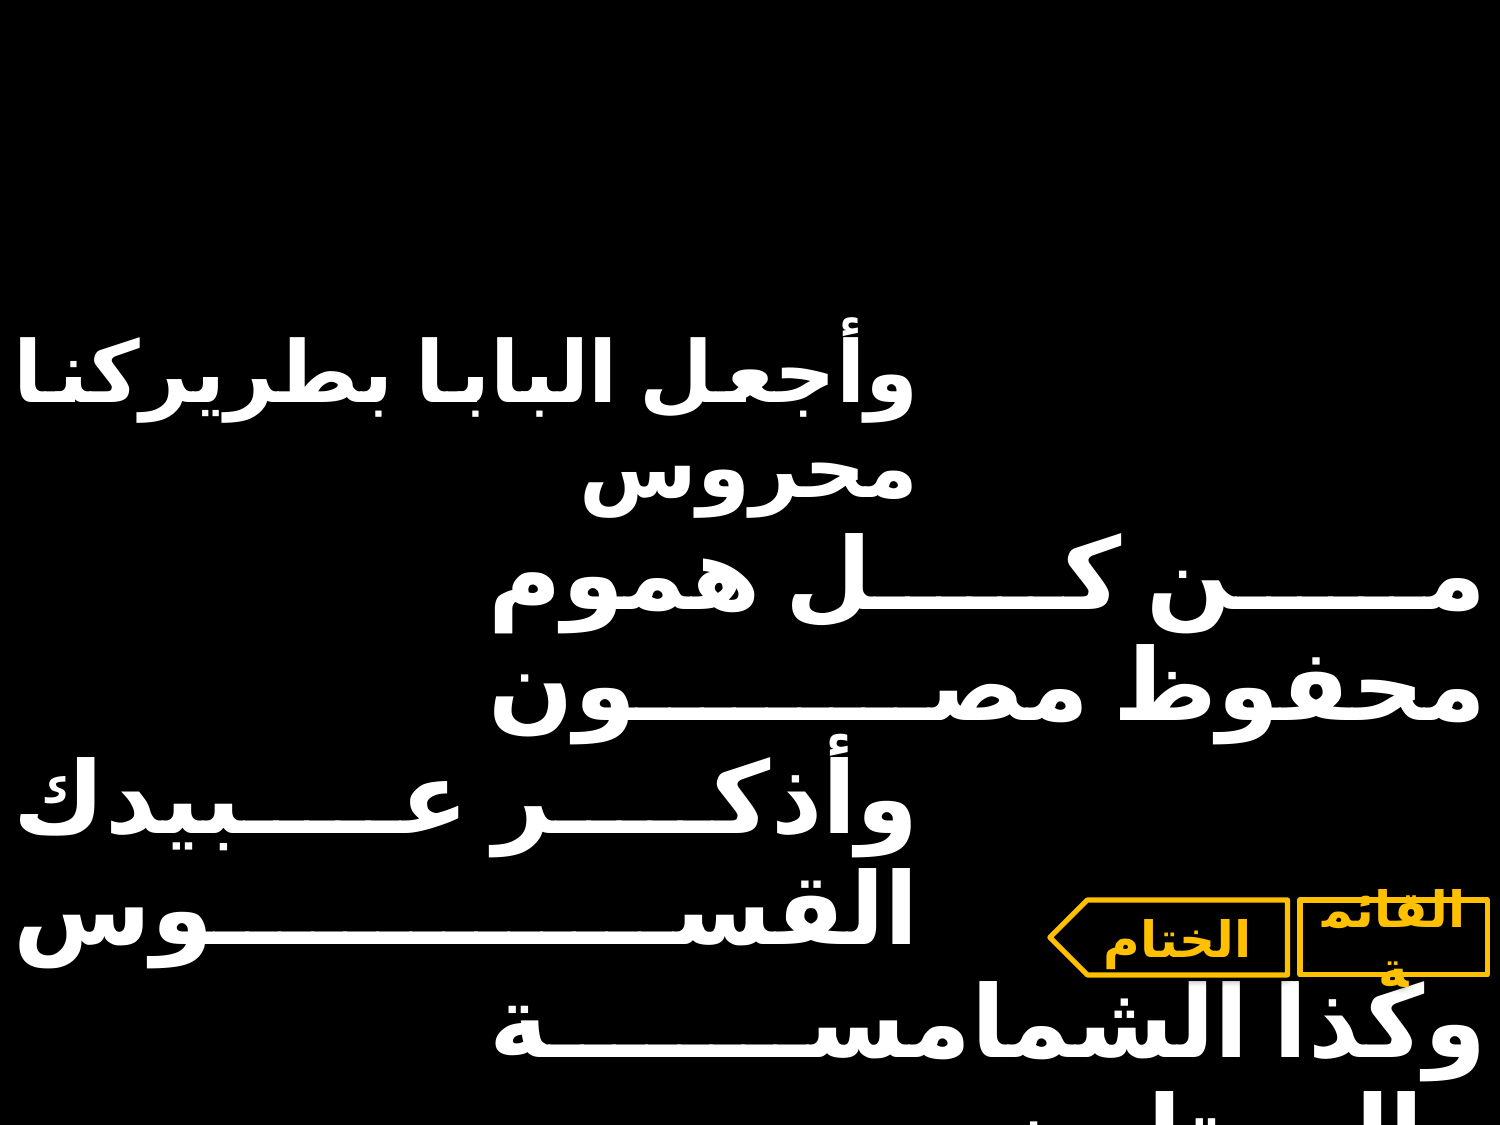

| وأجعل البابا بطريركنا محروس |  |  |
| --- | --- | --- |
|  | من كل هموم محفوظ مصون |  |
| وأذكر عبيدك القسوس |  |  |
|  | وكذا الشمامسة والمرتلون |  |
الختام
القائمة